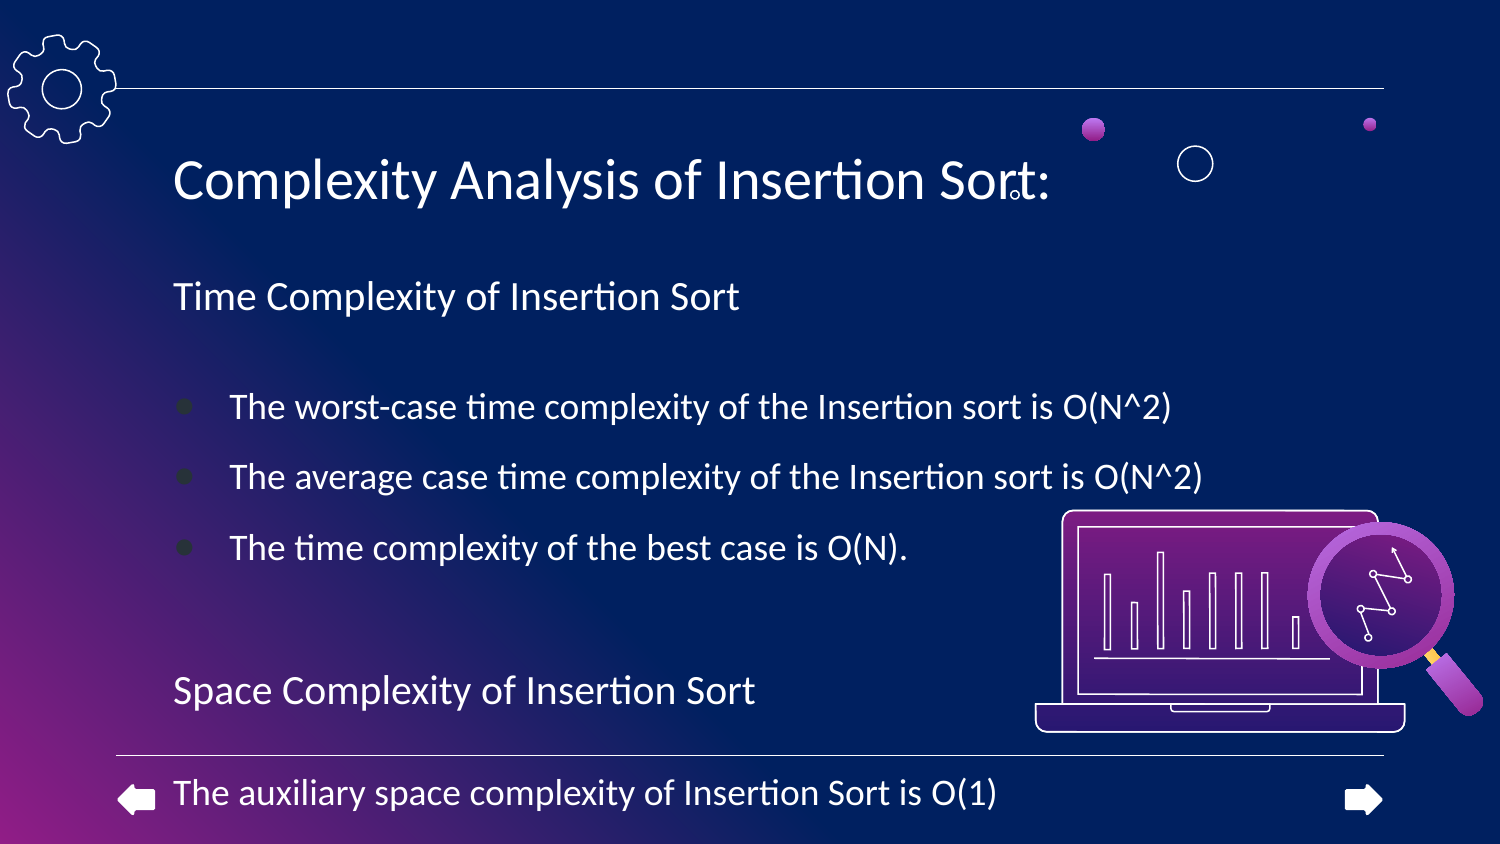

Complexity Analysis of Insertion Sort:
Time Complexity of Insertion Sort
The worst-case time complexity of the Insertion sort is O(N^2)
The average case time complexity of the Insertion sort is O(N^2)
The time complexity of the best case is O(N).
Space Complexity of Insertion Sort
The auxiliary space complexity of Insertion Sort is O(1)